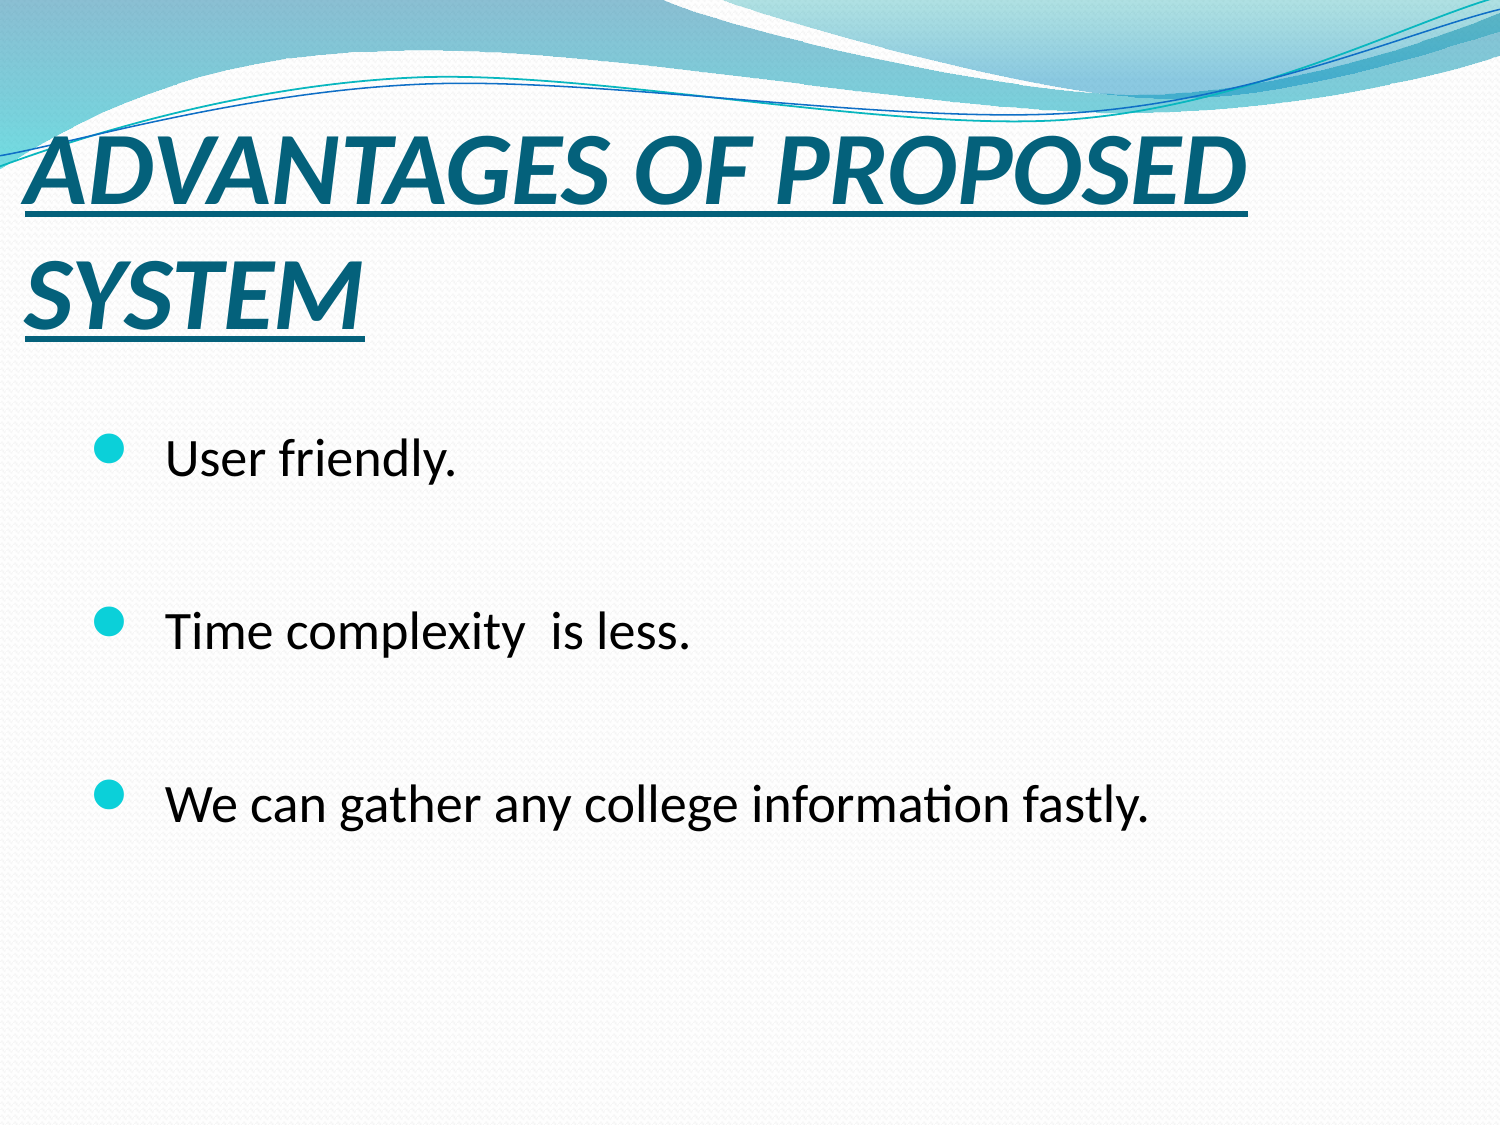

# ADVANTAGES OF PROPOSED SYSTEM
User friendly.
Time complexity  is less.
We can gather any college information fastly.